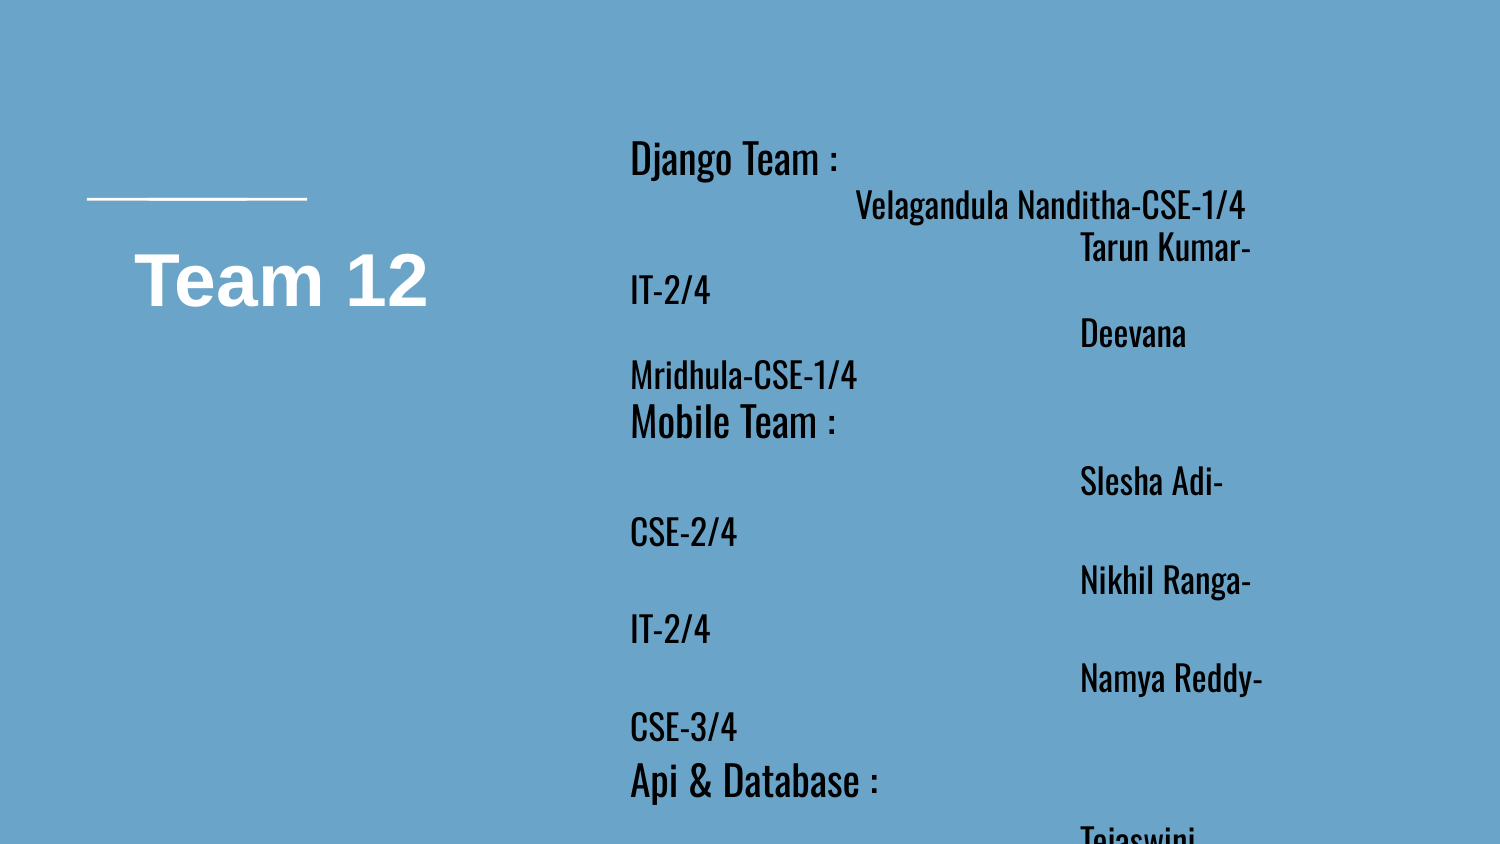

Django Team :
Velagandula Nanditha-CSE-1/4
			Tarun Kumar-IT-2/4
			Deevana Mridhula-CSE-1/4
Mobile Team :
			Slesha Adi-CSE-2/4
			Nikhil Ranga-IT-2/4
			Namya Reddy-CSE-3/4
Api & Database :
			Tejaswini Jakka-CSE-2/4
			Srihitha Reddy-CSE-1/4

# Team 12